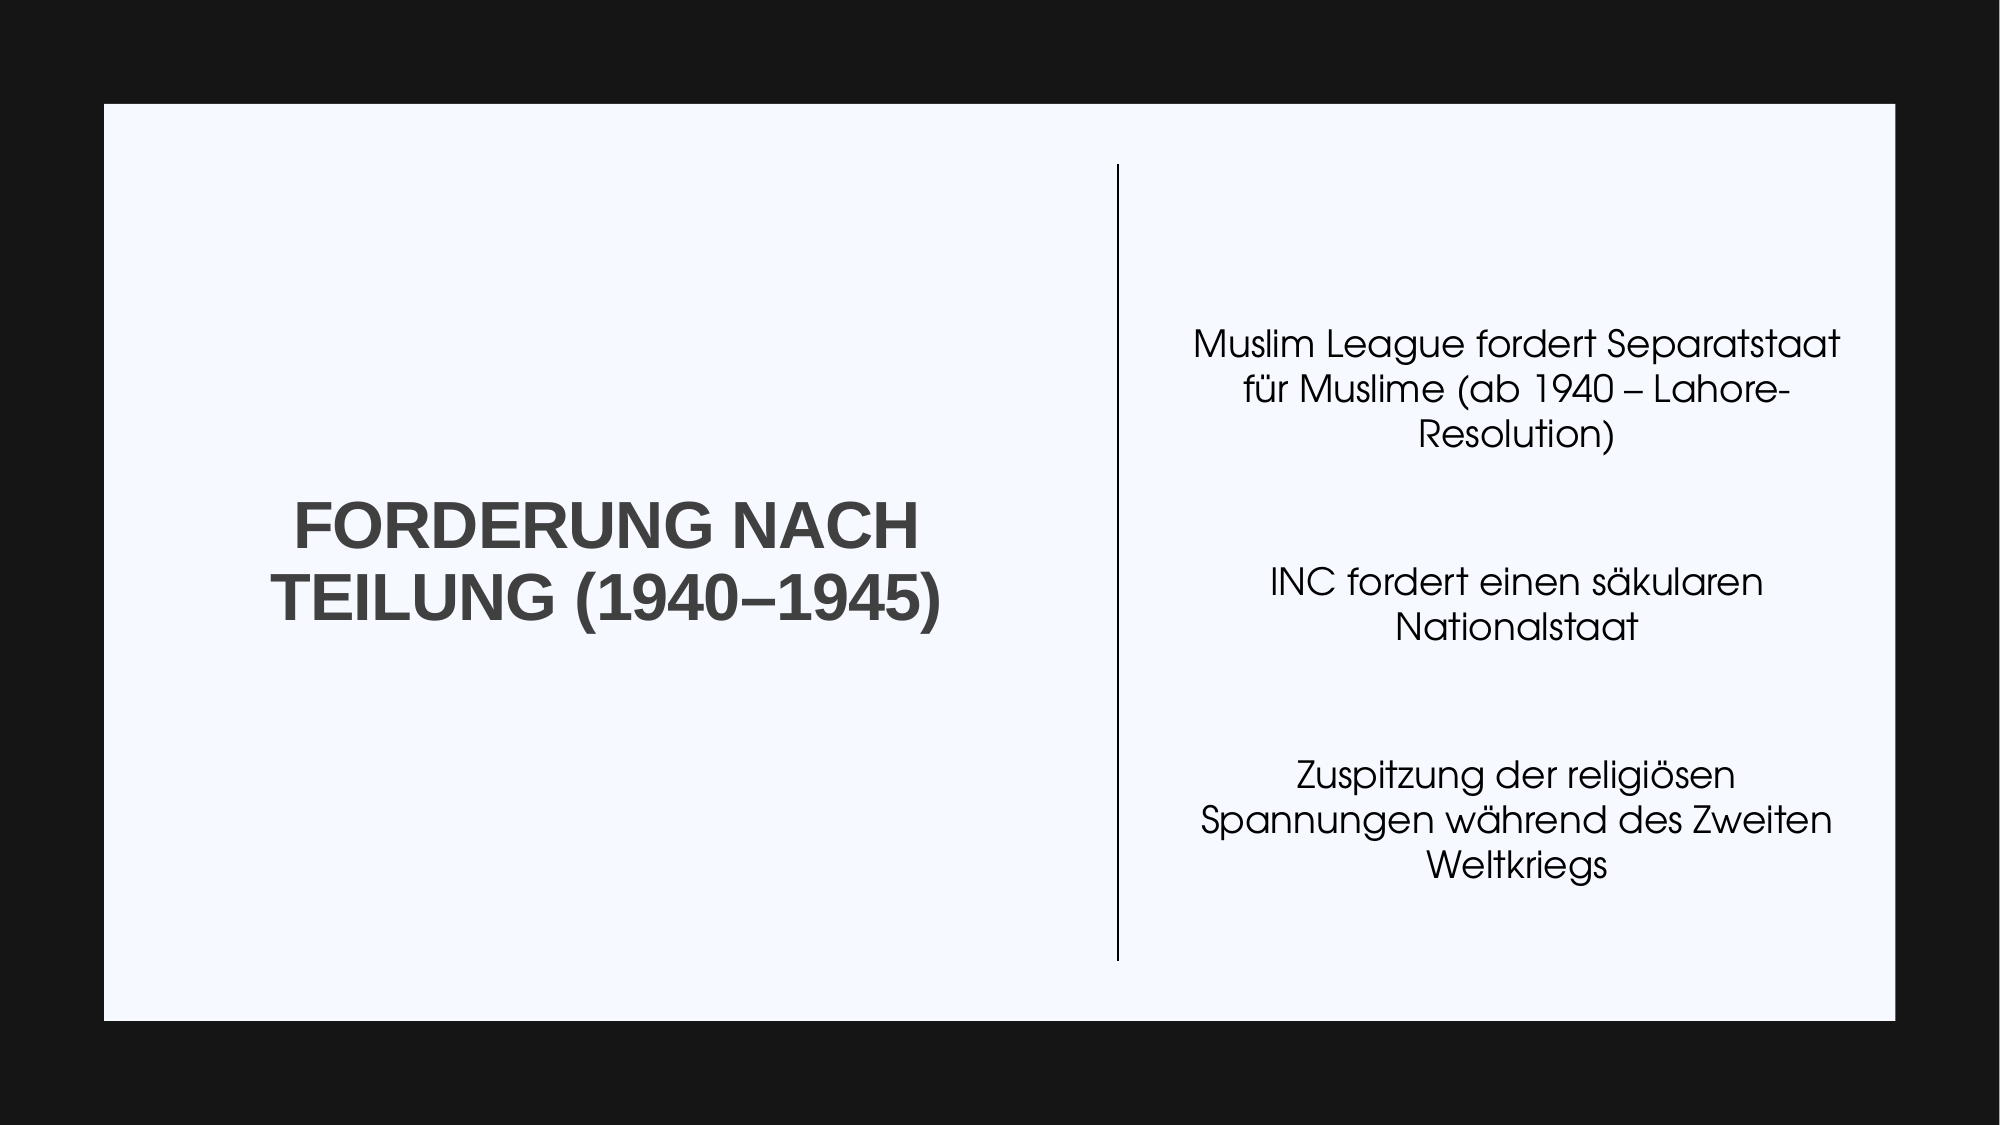

Muslim League fordert Separatstaat für Muslime (ab 1940 – Lahore-Resolution)

INC fordert einen säkularen Nationalstaat

Zuspitzung der religiösen Spannungen während des Zweiten Weltkriegs
# Forderung nach Teilung (1940–1945)